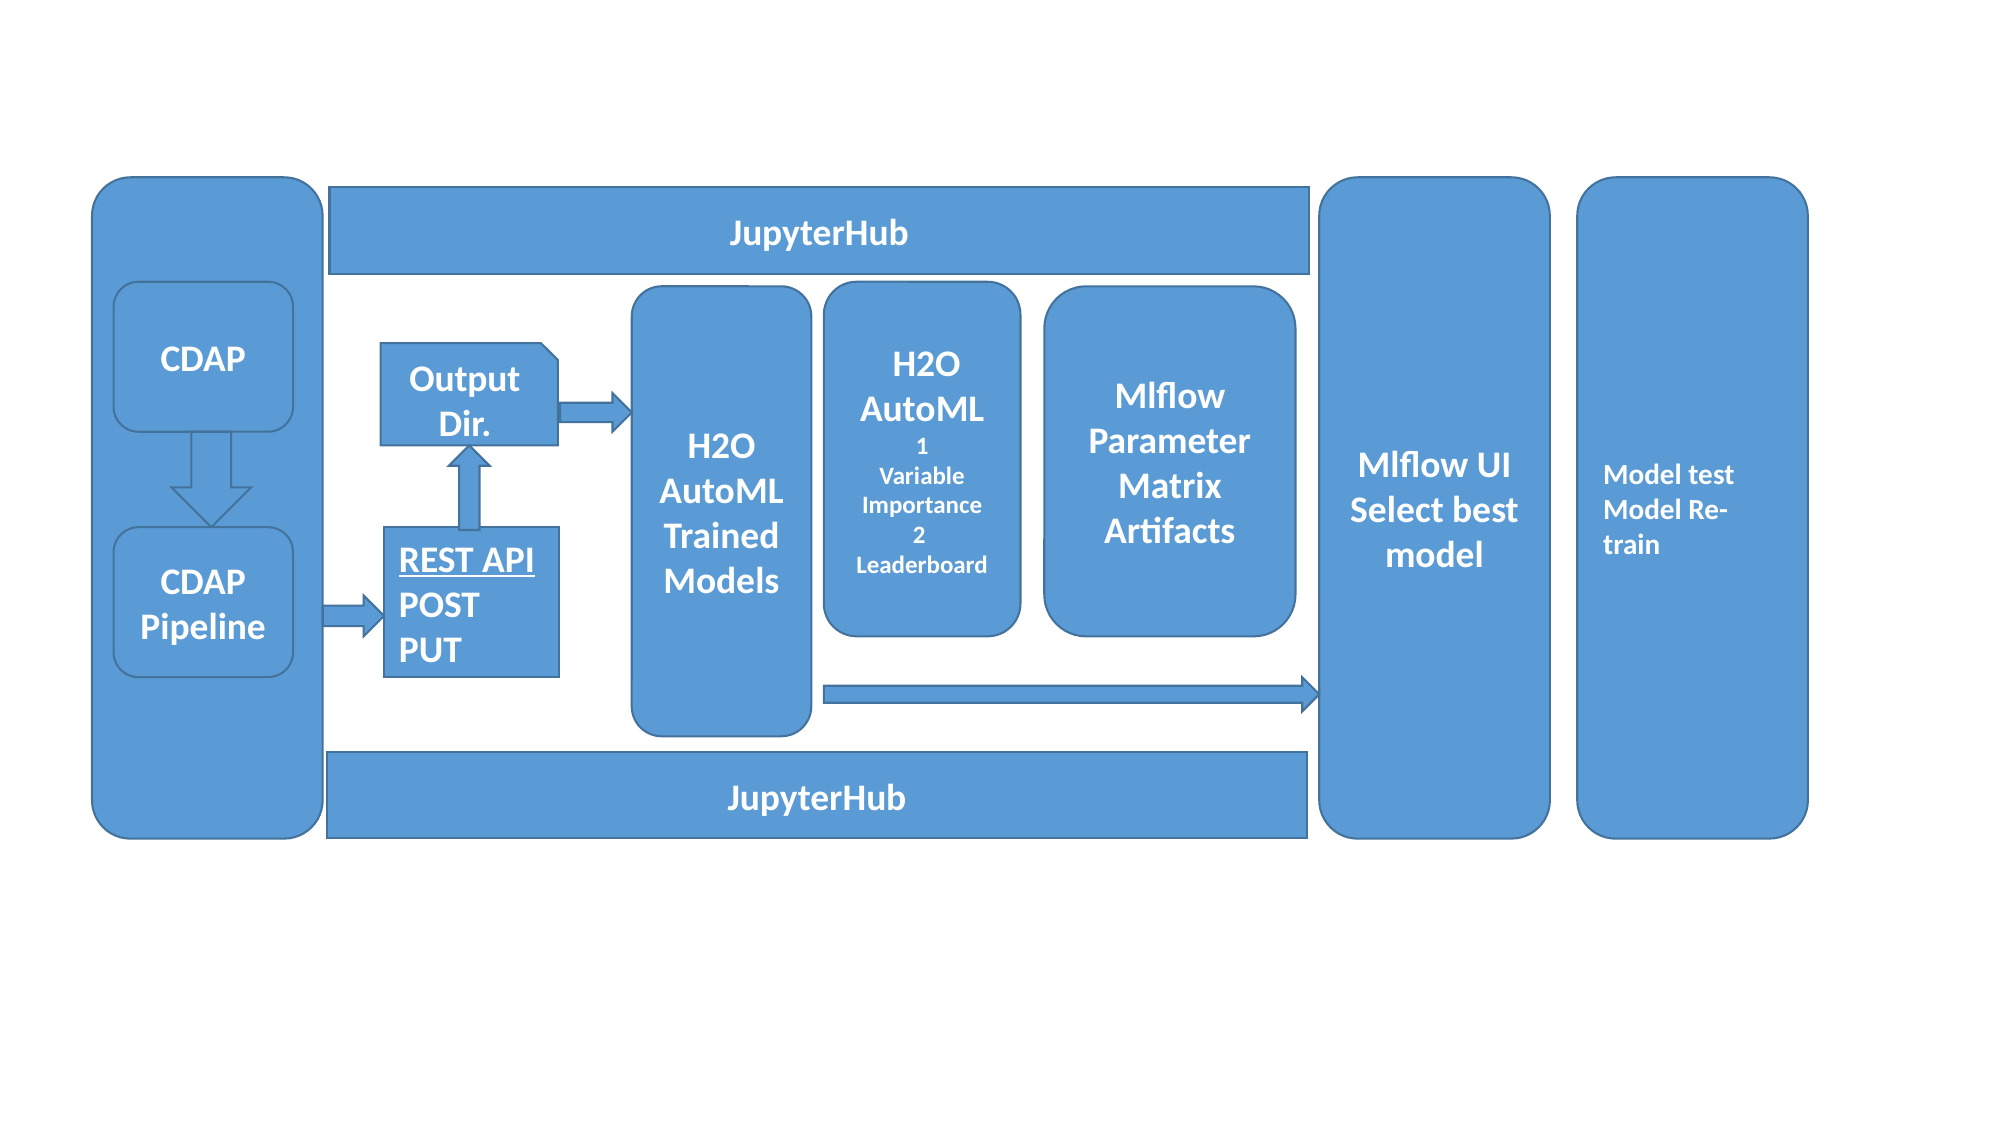

Mlflow UI
Select best model
Model test
Model Re-train
JupyterHub
CDAP
 H2O
AutoML
1
Variable
Importance
2
Leaderboard
H2O AutoML
Trained Models
Mlflow
Parameter
Matrix
Artifacts
Output Dir.

CDAP
Pipeline
REST API
POST
PUT

JupyterHub